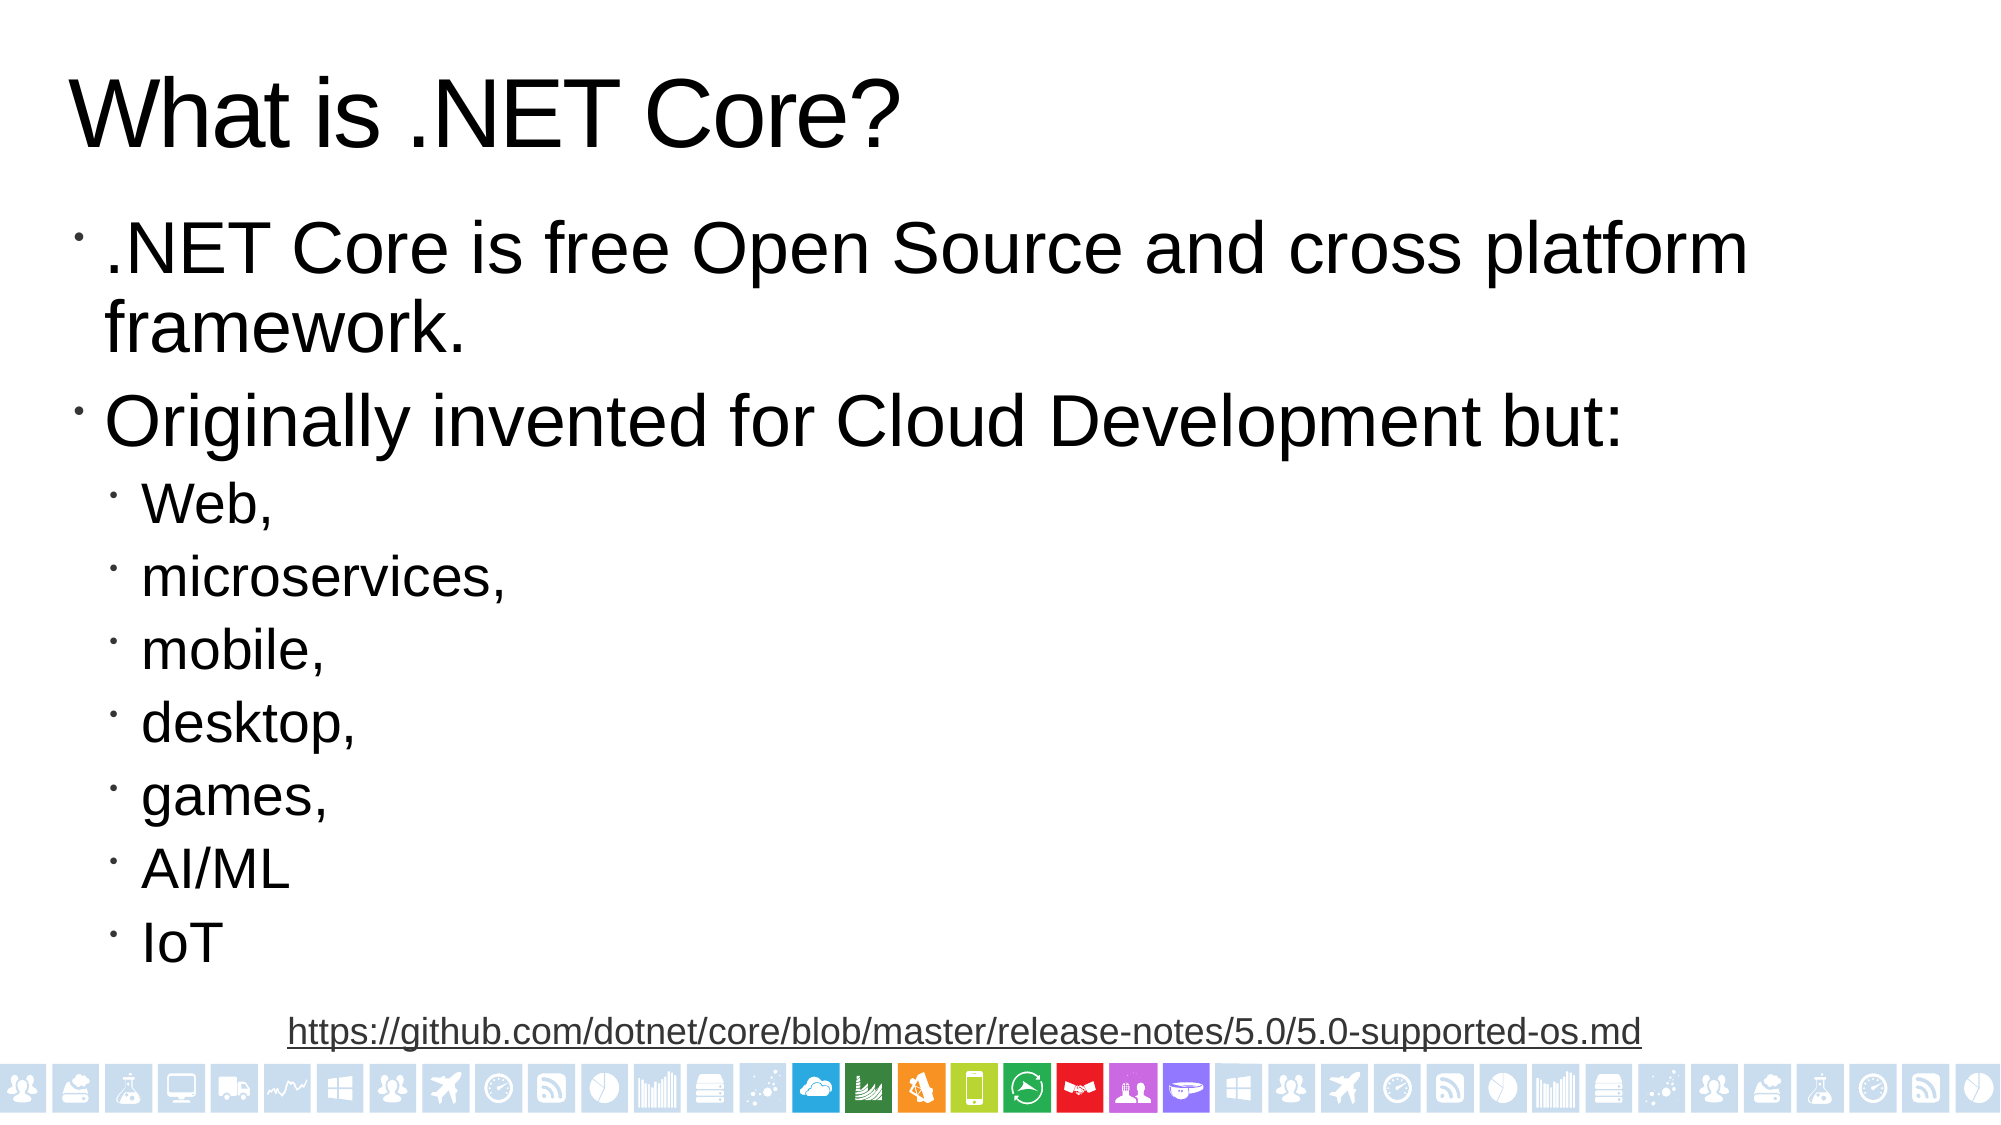

# What is .NET Core?
.NET Core is free Open Source and cross platform framework.
Originally invented for Cloud Development but:
Web,
microservices,
mobile,
desktop,
games,
AI/ML
IoT
https://github.com/dotnet/core/blob/master/release-notes/5.0/5.0-supported-os.md